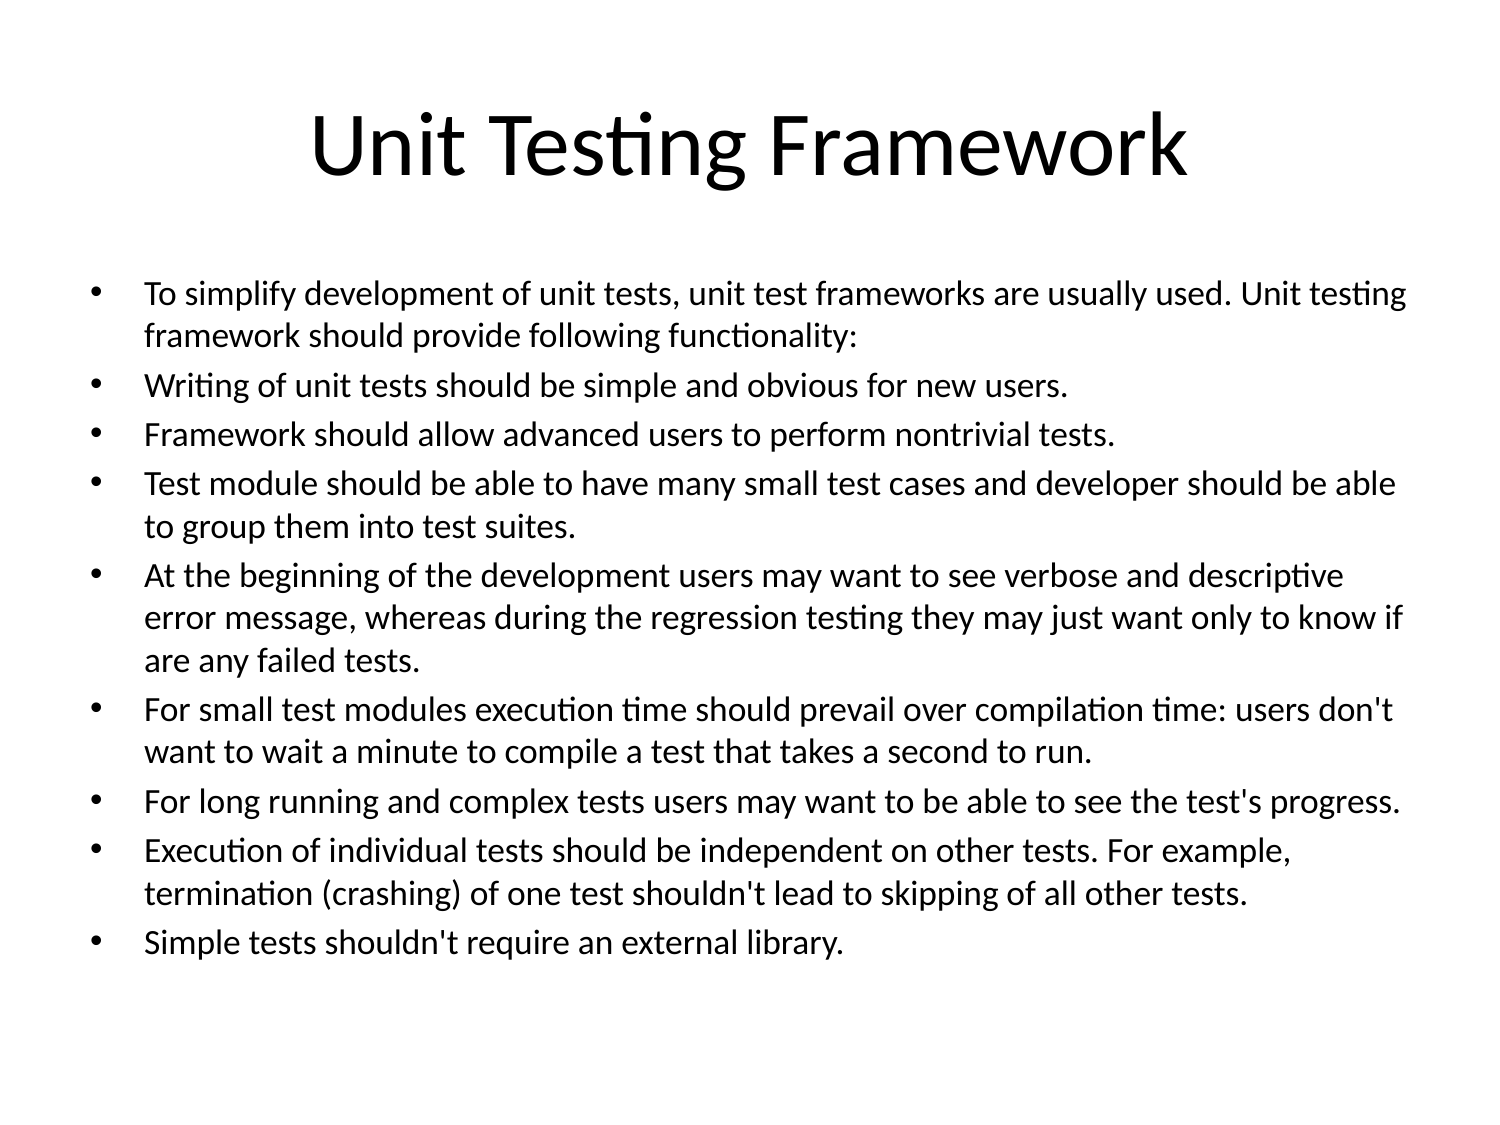

# Unit Testing Framework
To simplify development of unit tests, unit test frameworks are usually used. Unit testing framework should provide following functionality:
Writing of unit tests should be simple and obvious for new users.
Framework should allow advanced users to perform nontrivial tests.
Test module should be able to have many small test cases and developer should be able to group them into test suites.
At the beginning of the development users may want to see verbose and descriptive error message, whereas during the regression testing they may just want only to know if are any failed tests.
For small test modules execution time should prevail over compilation time: users don't want to wait a minute to compile a test that takes a second to run.
For long running and complex tests users may want to be able to see the test's progress.
Execution of individual tests should be independent on other tests. For example, termination (crashing) of one test shouldn't lead to skipping of all other tests.
Simple tests shouldn't require an external library.